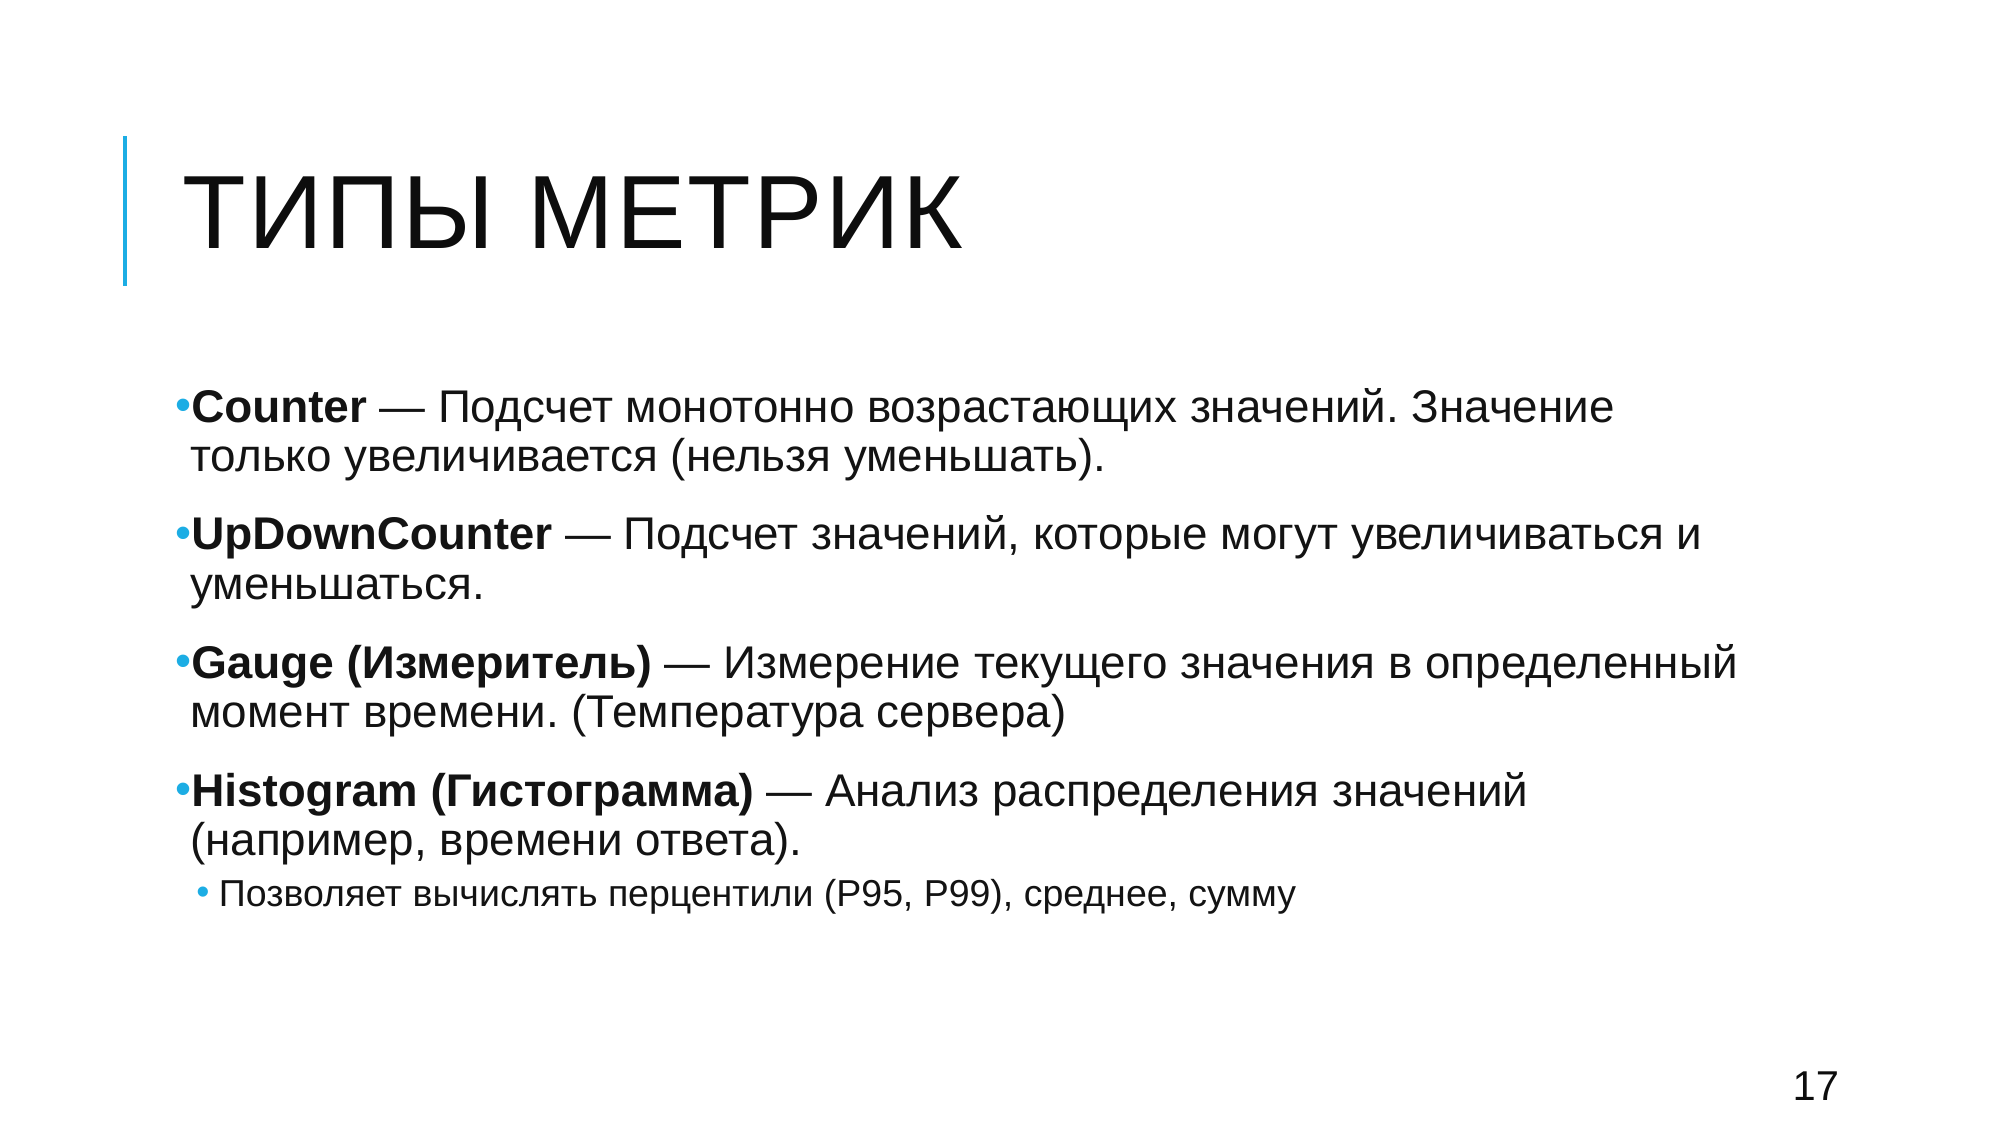

# Типы метрик
Counter — Подсчет монотонно возрастающих значений. Значение только увеличивается (нельзя уменьшать).
UpDownCounter — Подсчет значений, которые могут увеличиваться и уменьшаться.
Gauge (Измеритель) — Измерение текущего значения в определенный момент времени. (Температура сервера)
Histogram (Гистограмма) — Анализ распределения значений (например, времени ответа).
Позволяет вычислять перцентили (P95, P99), среднее, сумму
17